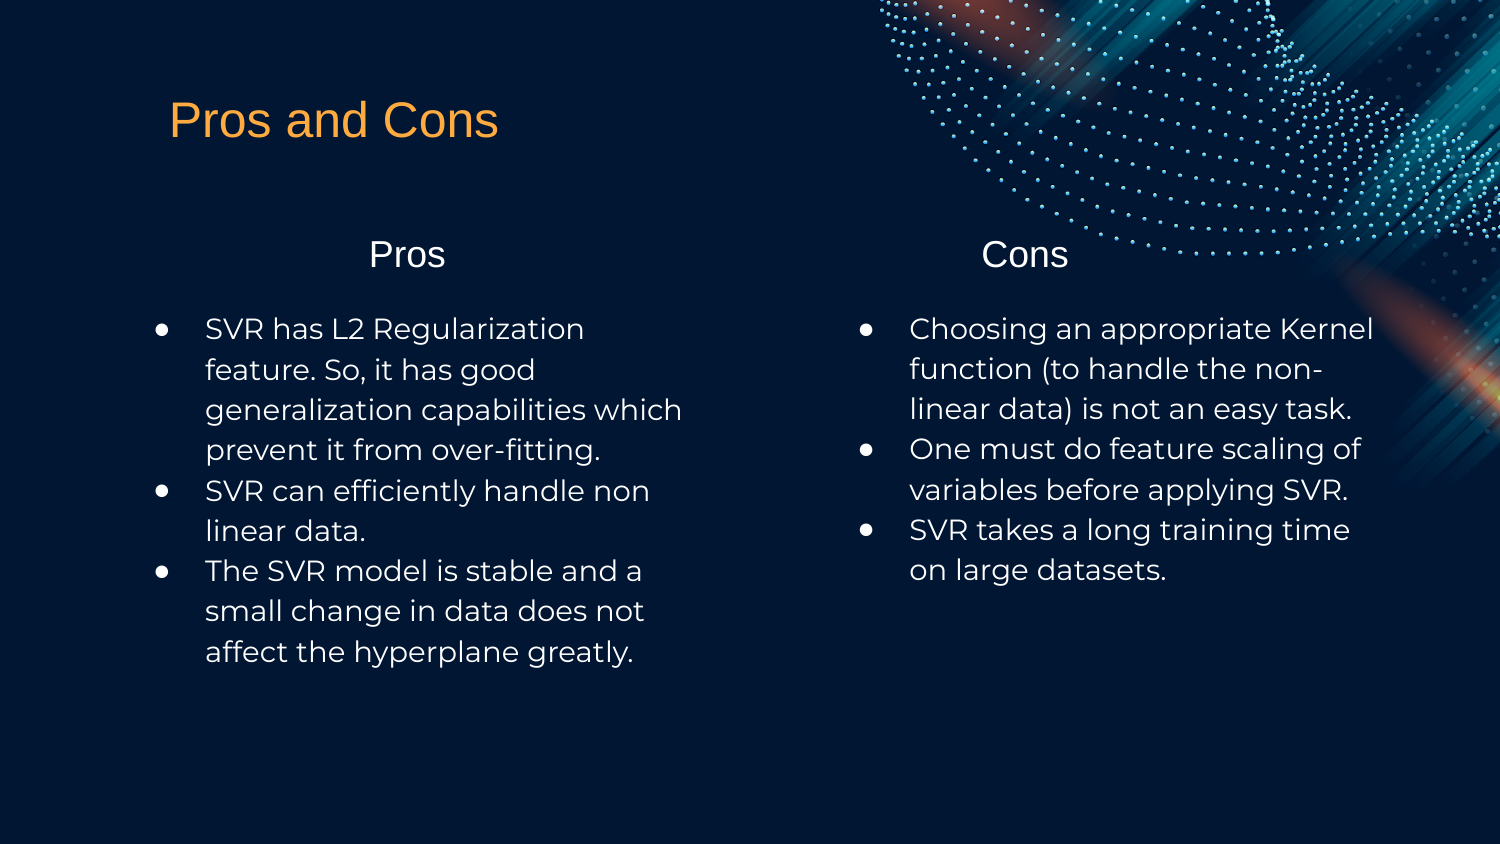

Pros and Cons
# Pros
              Cons
SVR has L2 Regularization feature. So, it has good generalization capabilities which prevent it from over-fitting.
SVR can efficiently handle non linear data.
The SVR model is stable and a small change in data does not affect the hyperplane greatly.

Choosing an appropriate Kernel function (to handle the non-linear data) is not an easy task.
One must do feature scaling of variables before applying SVR.
SVR takes a long training time on large datasets.